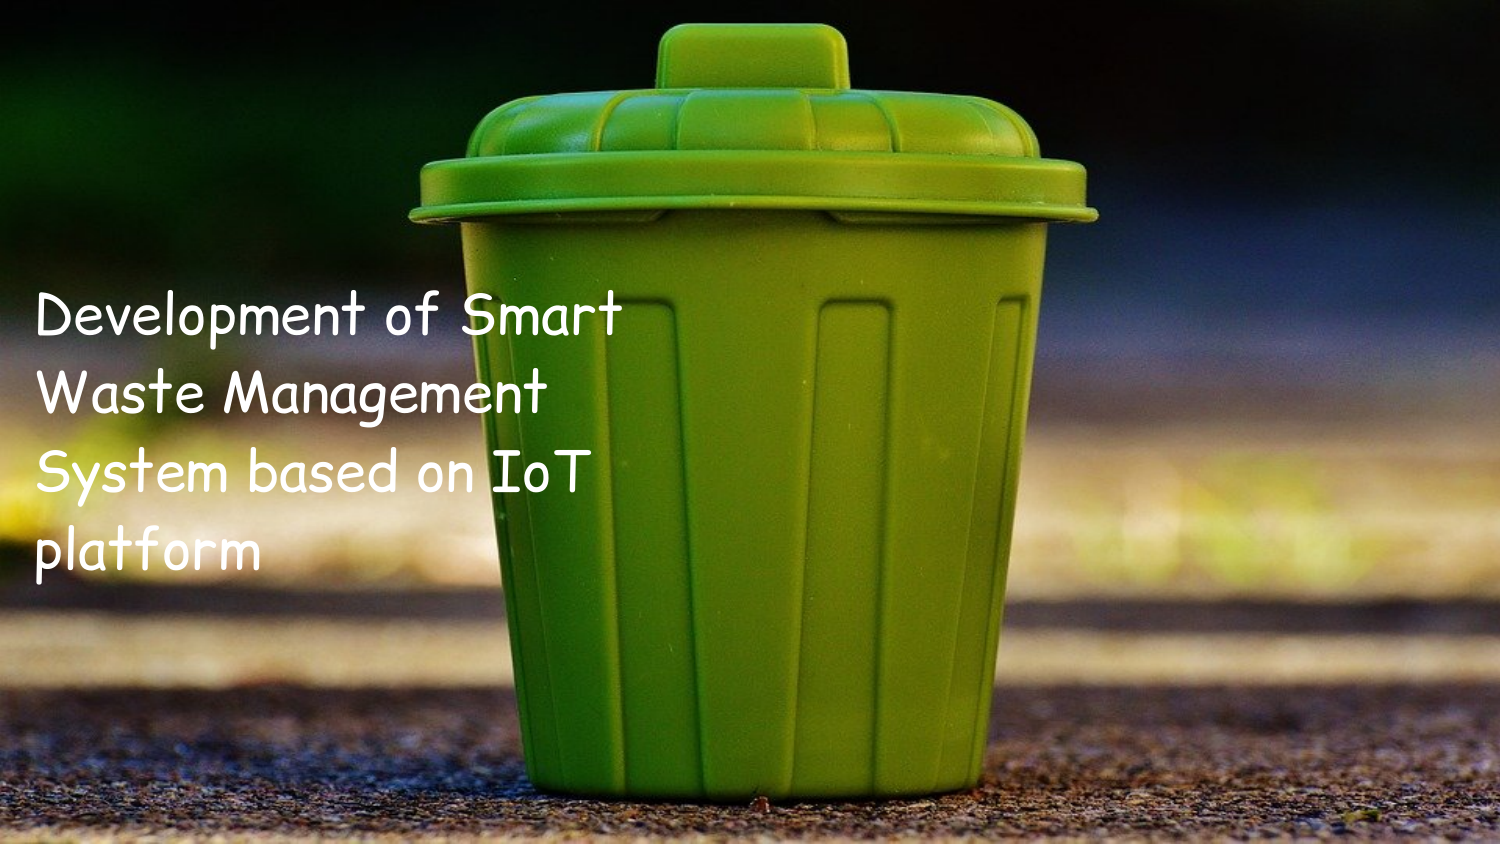

# Development of Smart Waste Management System based on IoT platform